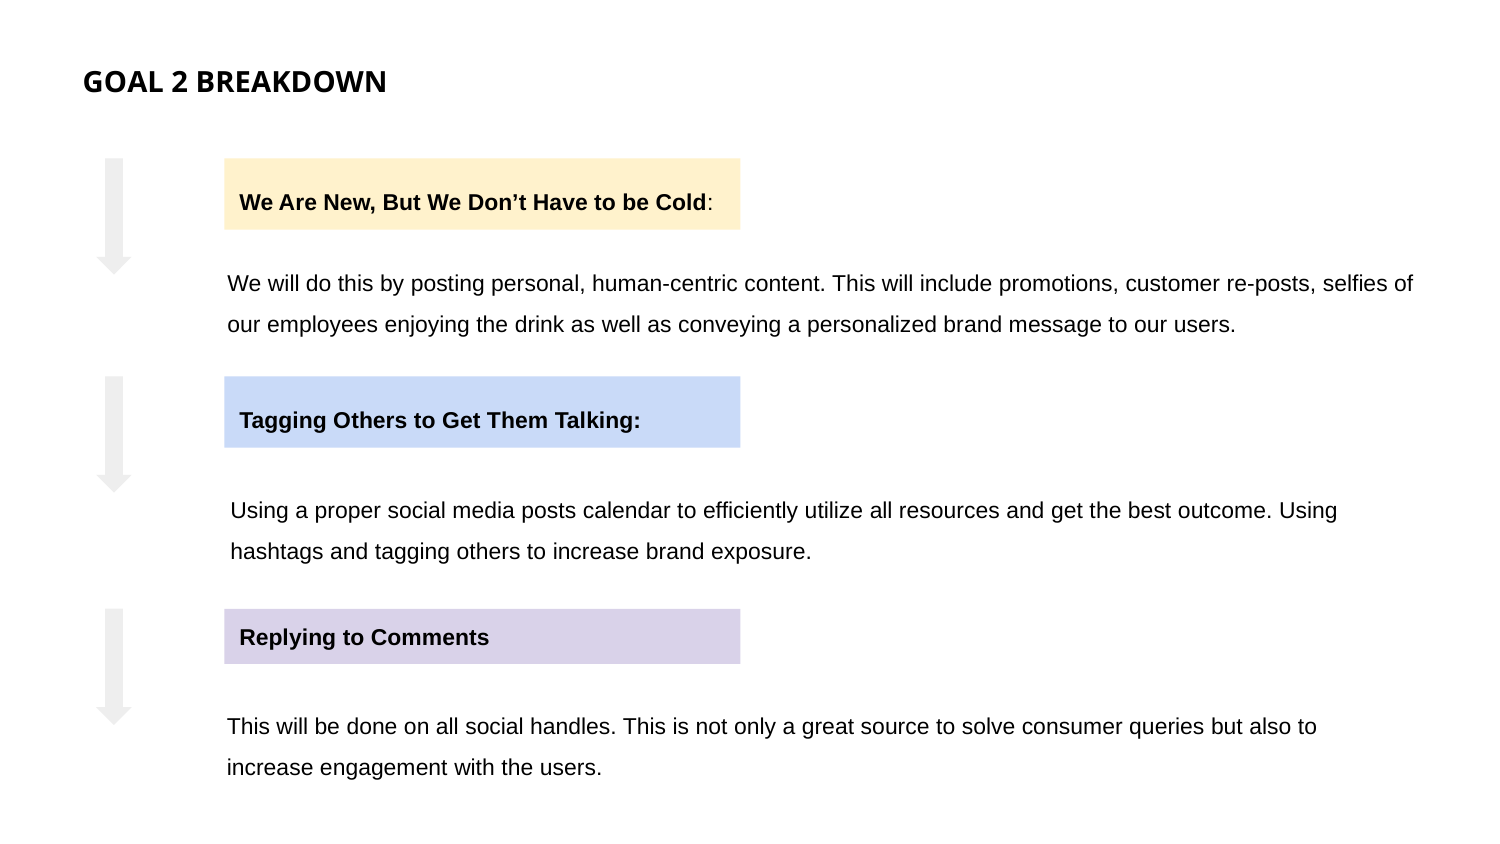

GOAL 2 BREAKDOWN

We Are New, But We Don’t Have to be Cold:

We will do this by posting personal, human-centric content. This will include promotions, customer re-posts, selfies of our employees enjoying the drink as well as conveying a personalized brand message to our users.
Tagging Others to Get Them Talking:

Using a proper social media posts calendar to efficiently utilize all resources and get the best outcome. Using hashtags and tagging others to increase brand exposure.

Replying to Comments

This will be done on all social handles. This is not only a great source to solve consumer queries but also to increase engagement with the users.